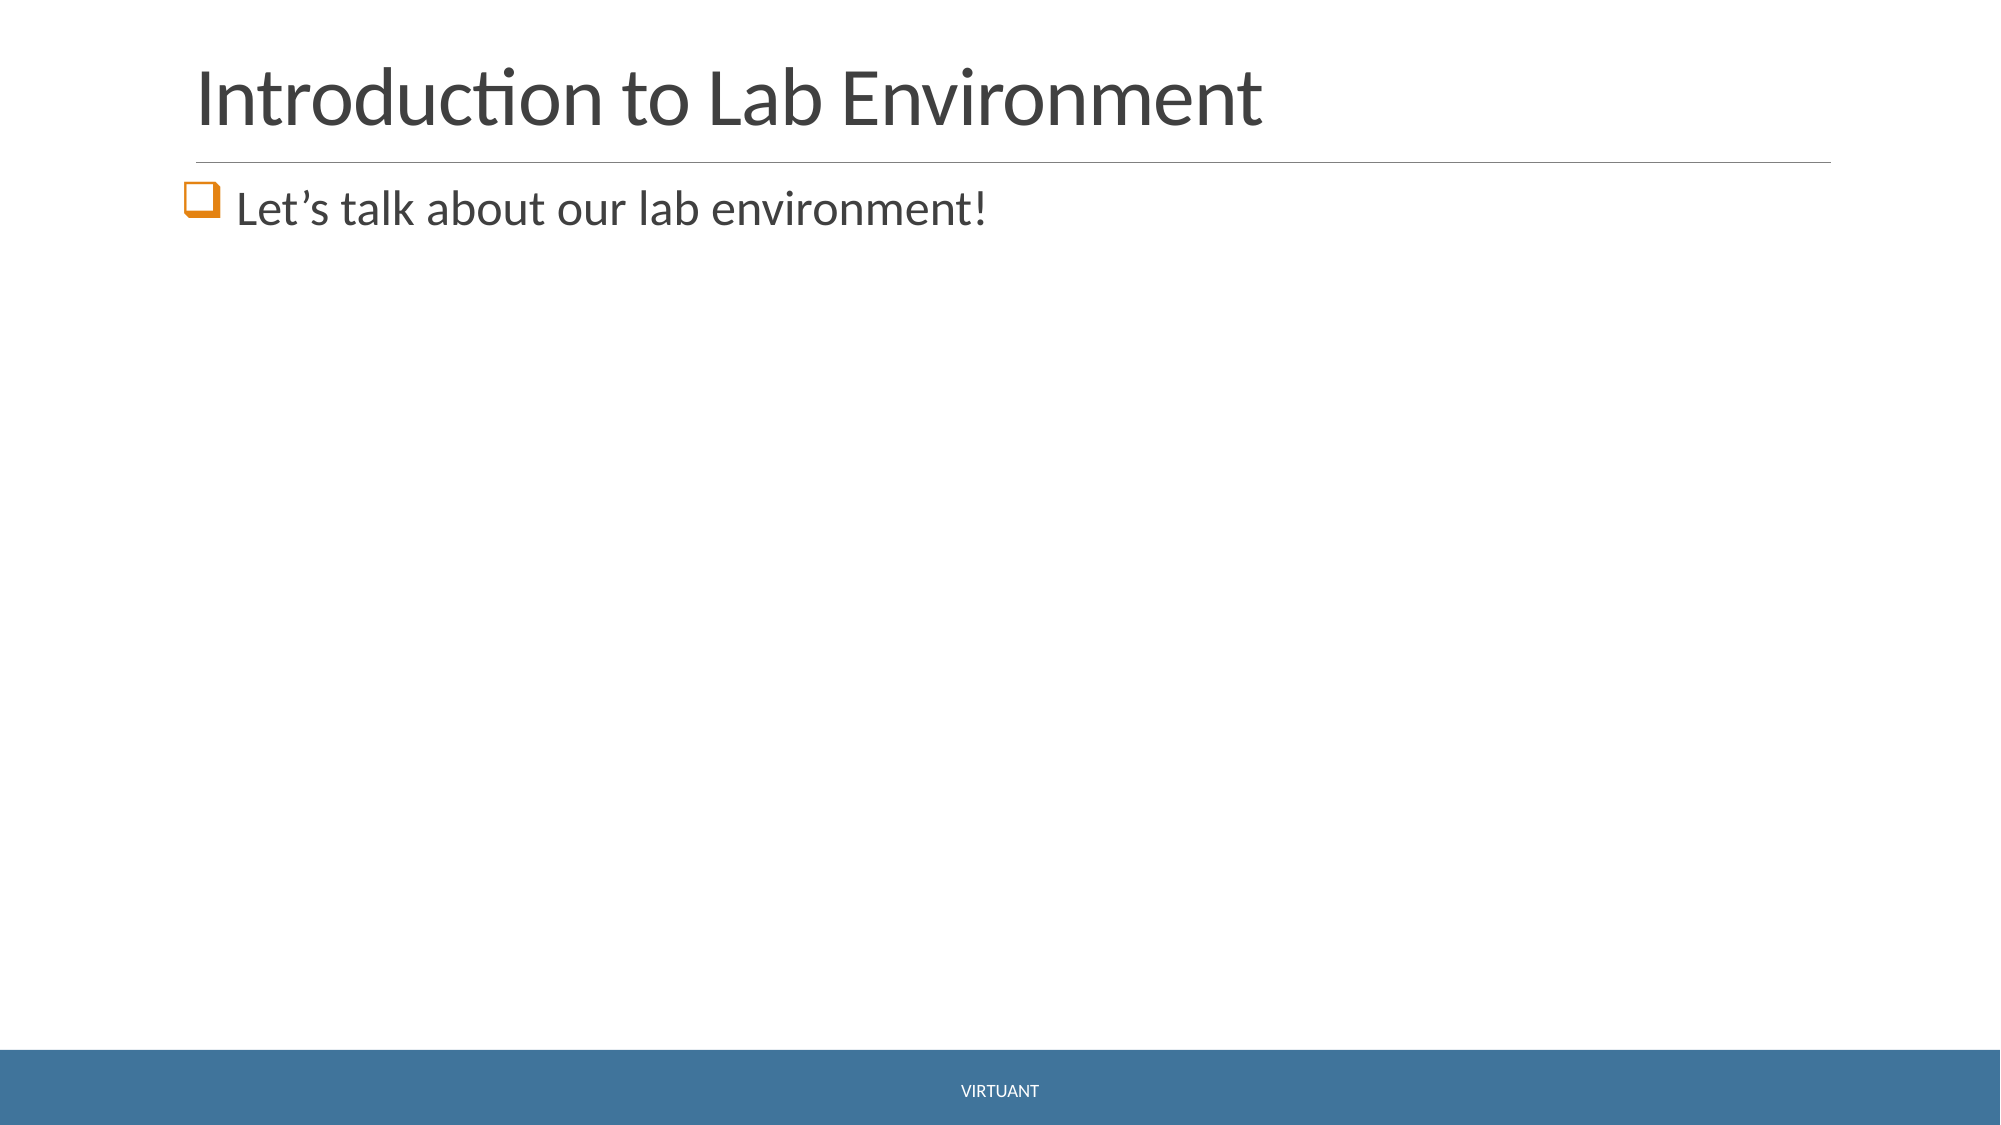

# Introduction to Lab Environment
 Let’s talk about our lab environment!
Virtuant